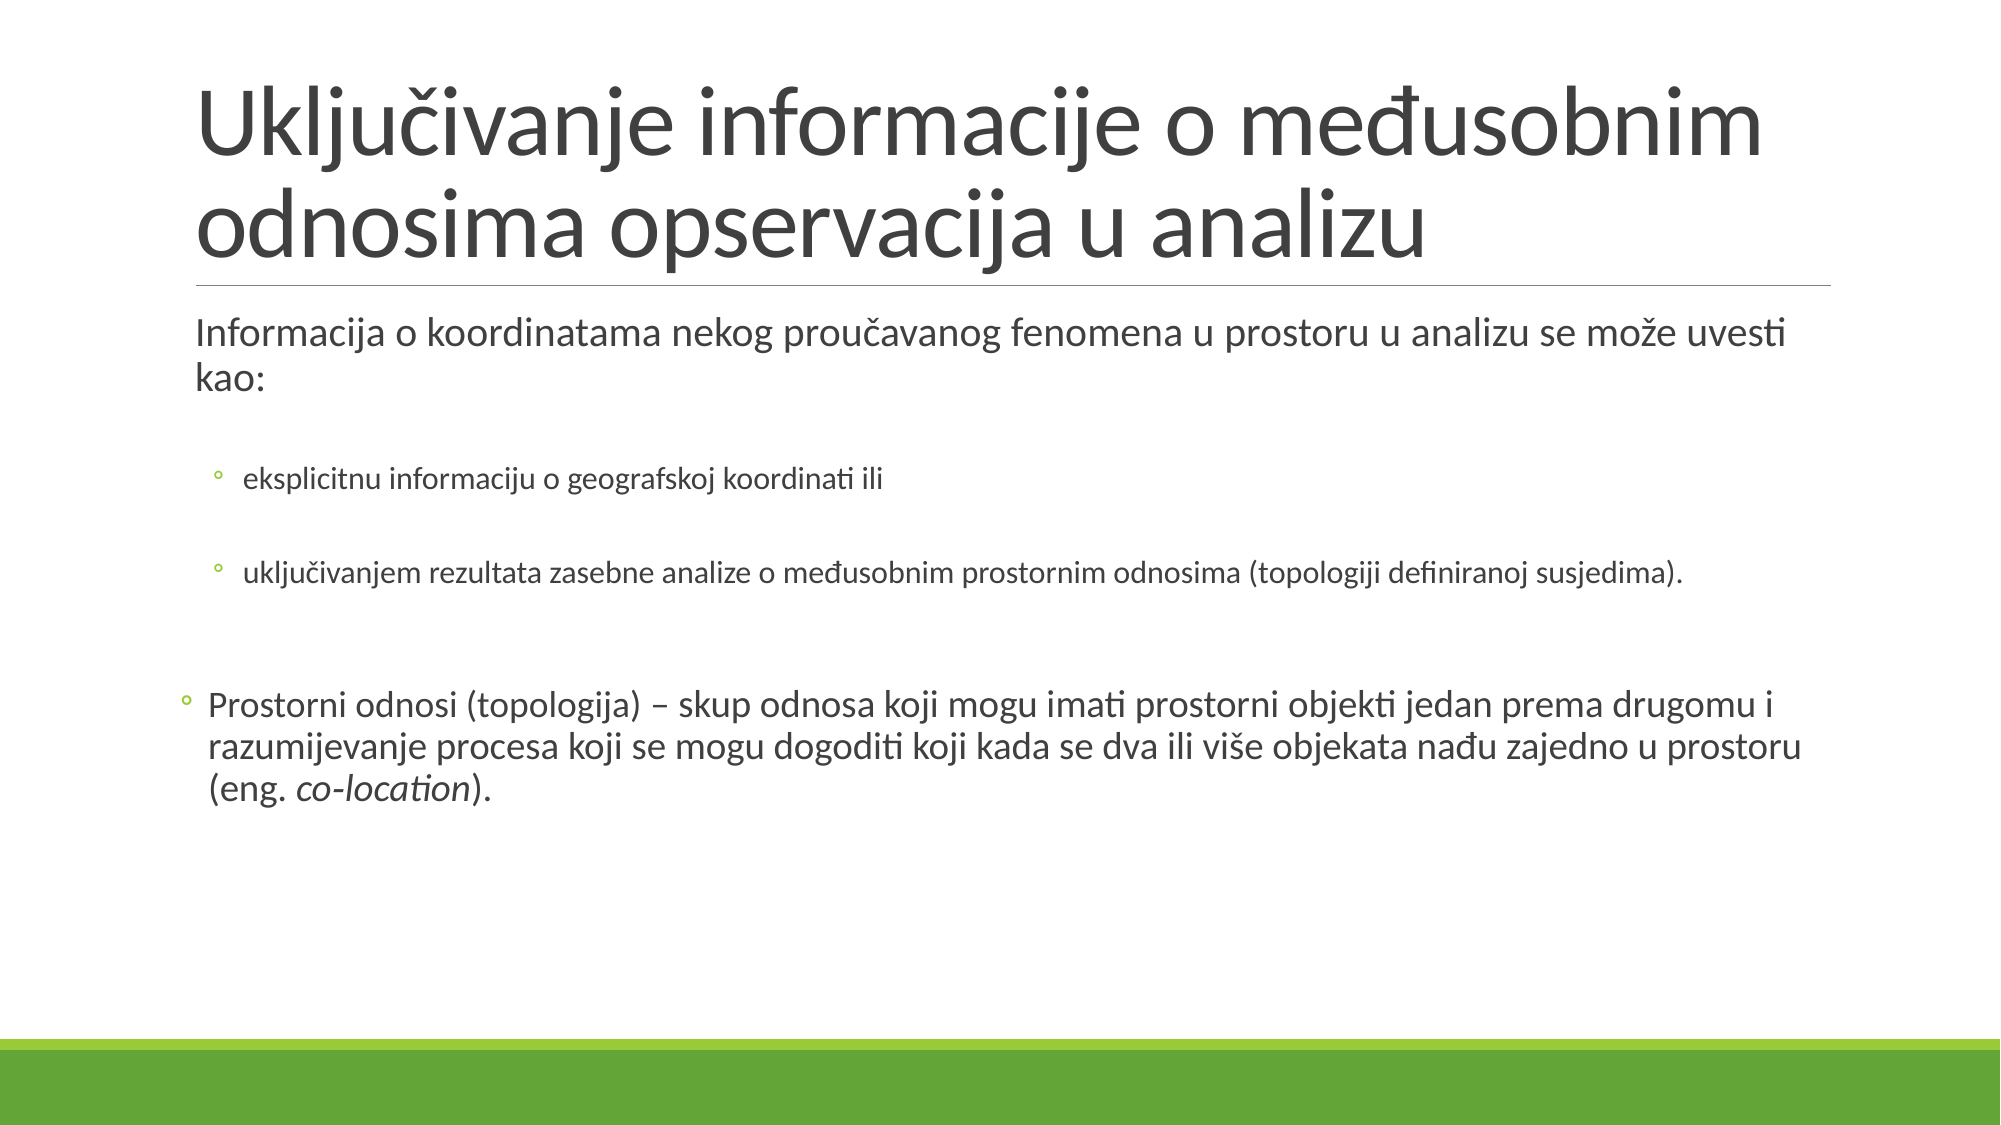

# Uključivanje informacije o međusobnim odnosima opservacija u analizu
Informacija o koordinatama nekog proučavanog fenomena u prostoru u analizu se može uvesti kao:

eksplicitnu informaciju o geografskoj koordinati ili

uključivanjem rezultata zasebne analize o međusobnim prostornim odnosima (topologiji definiranoj susjedima).

Prostorni odnosi (topologija) – skup odnosa koji mogu imati prostorni objekti jedan prema drugomu i razumijevanje procesa koji se mogu dogoditi koji kada se dva ili više objekata nađu zajedno u prostoru (eng. co‑location).